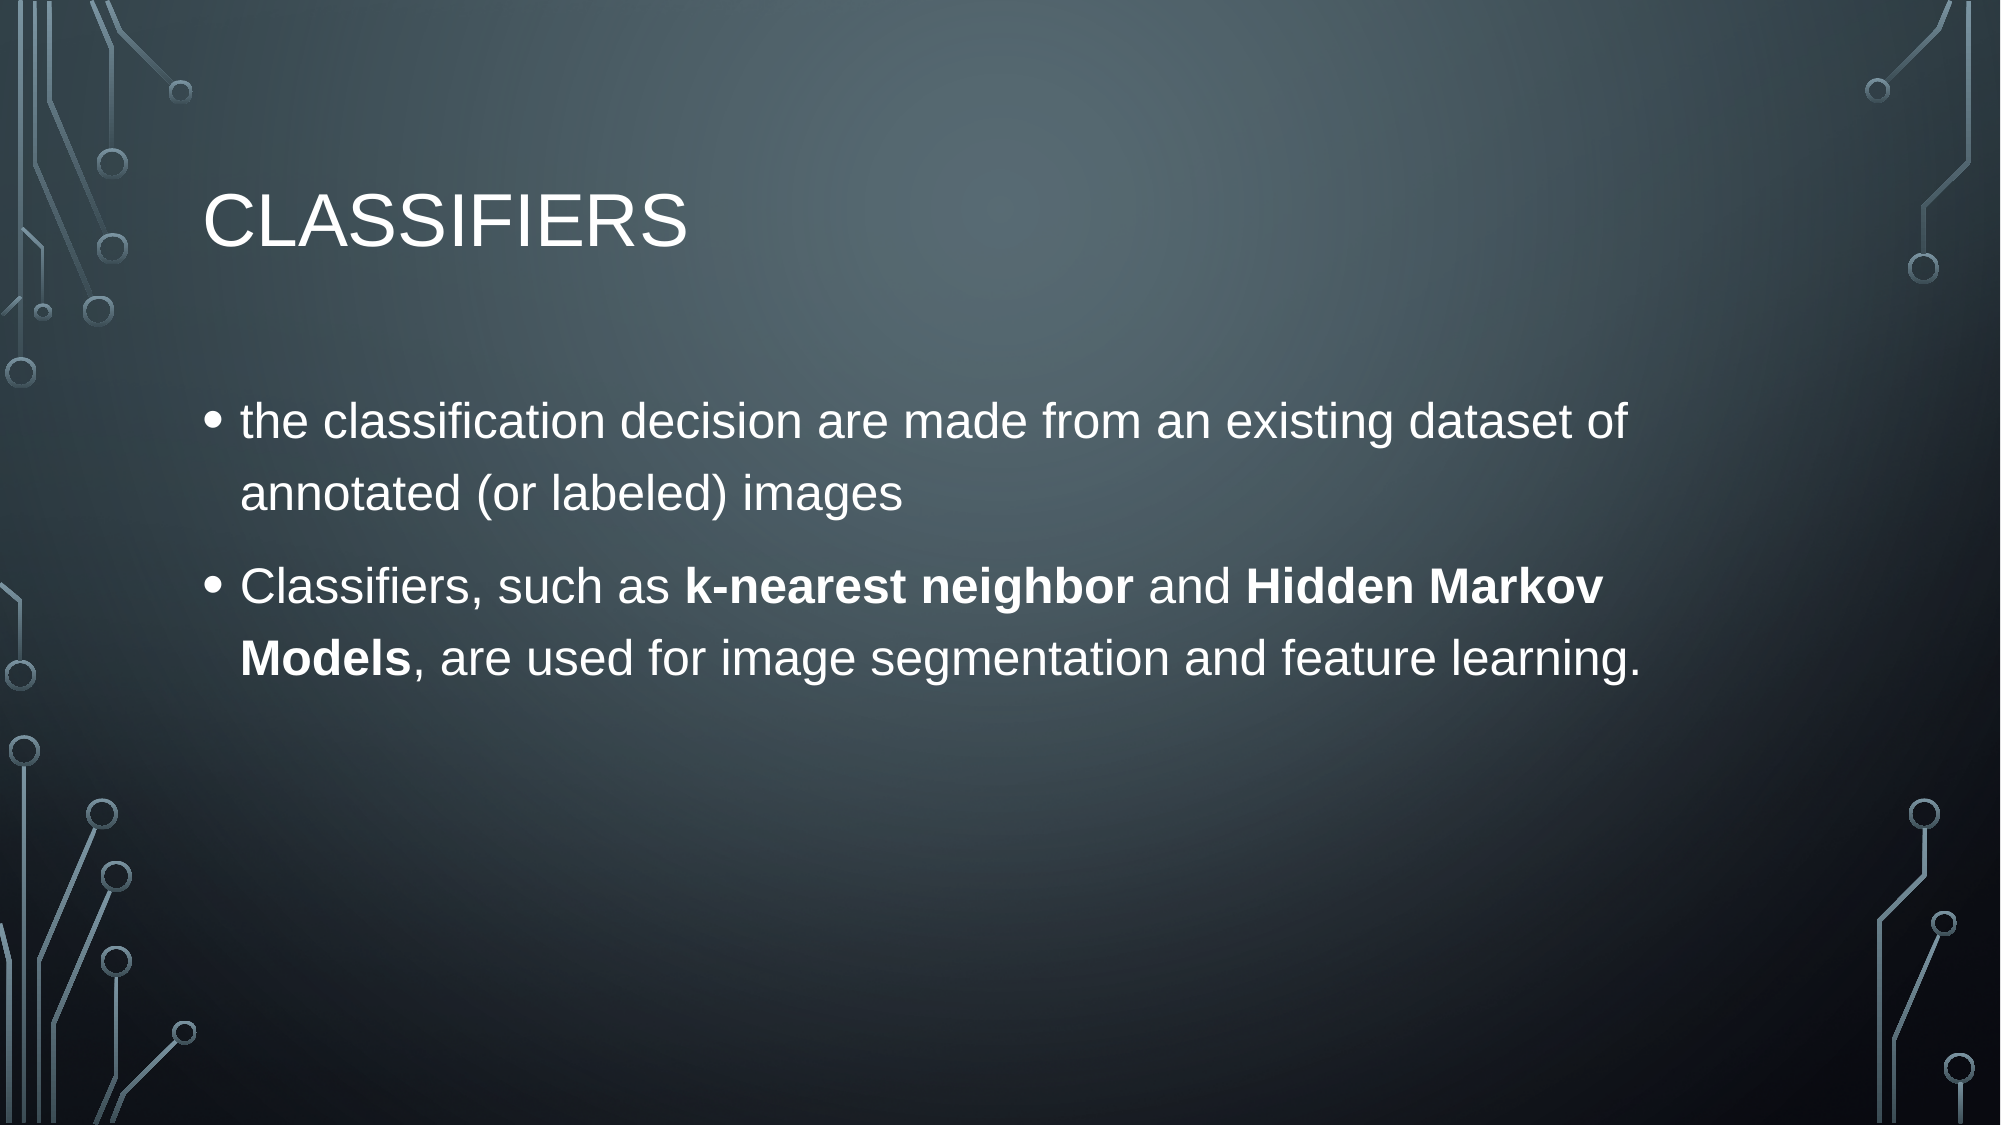

# Classifiers
the classification decision are made from an existing dataset of annotated (or labeled) images
Classifiers, such as k-nearest neighbor and Hidden Markov Models, are used for image segmentation and feature learning.